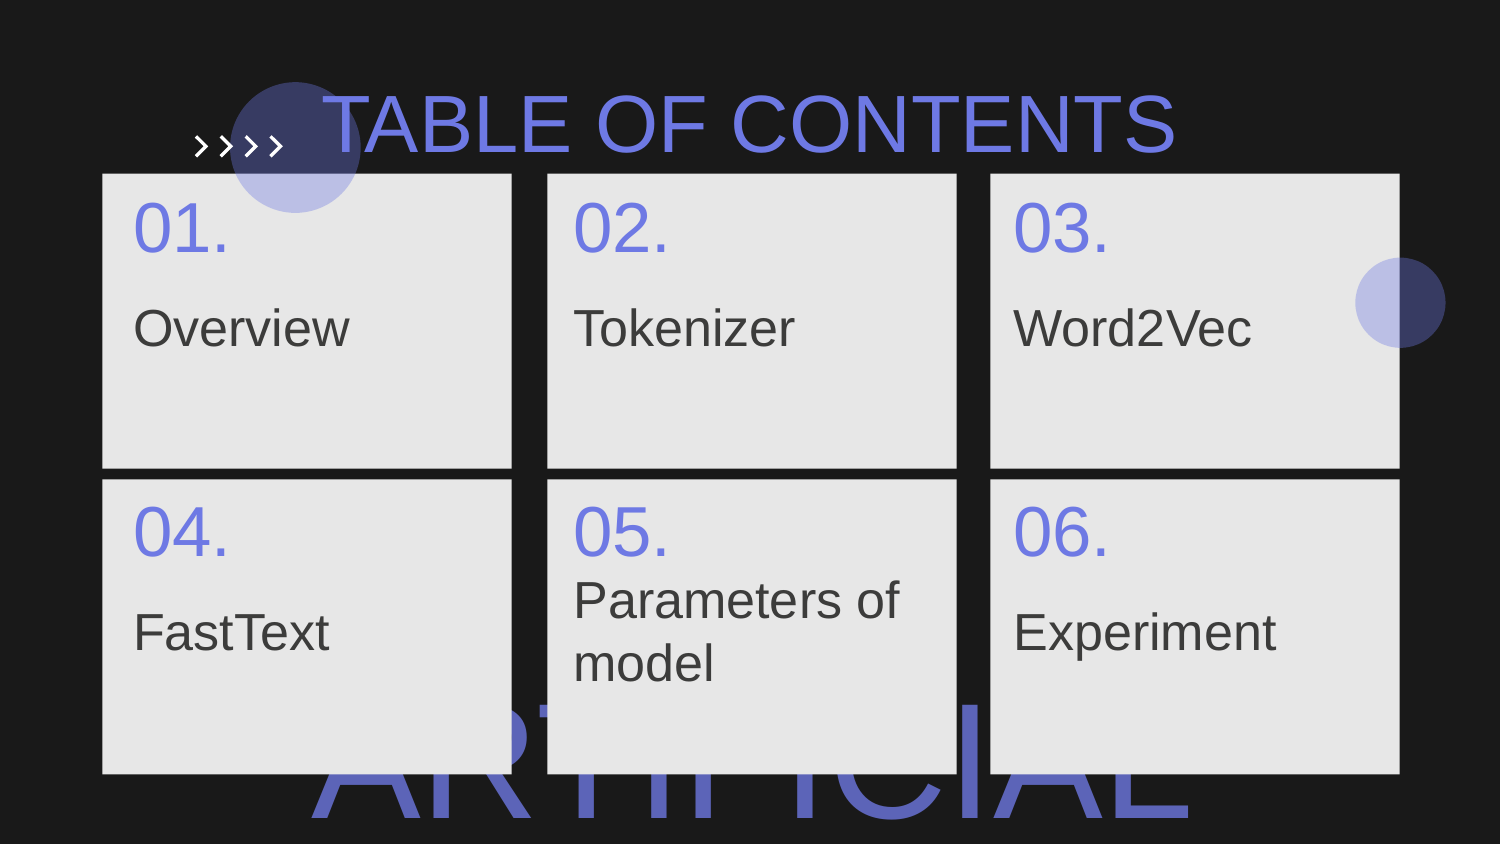

TABLE OF CONTENTS

01.
02.
03.

# Overview
Word2Vec
Tokenizer

04.
05.
06.
FastText
Parameters of model
Experiment